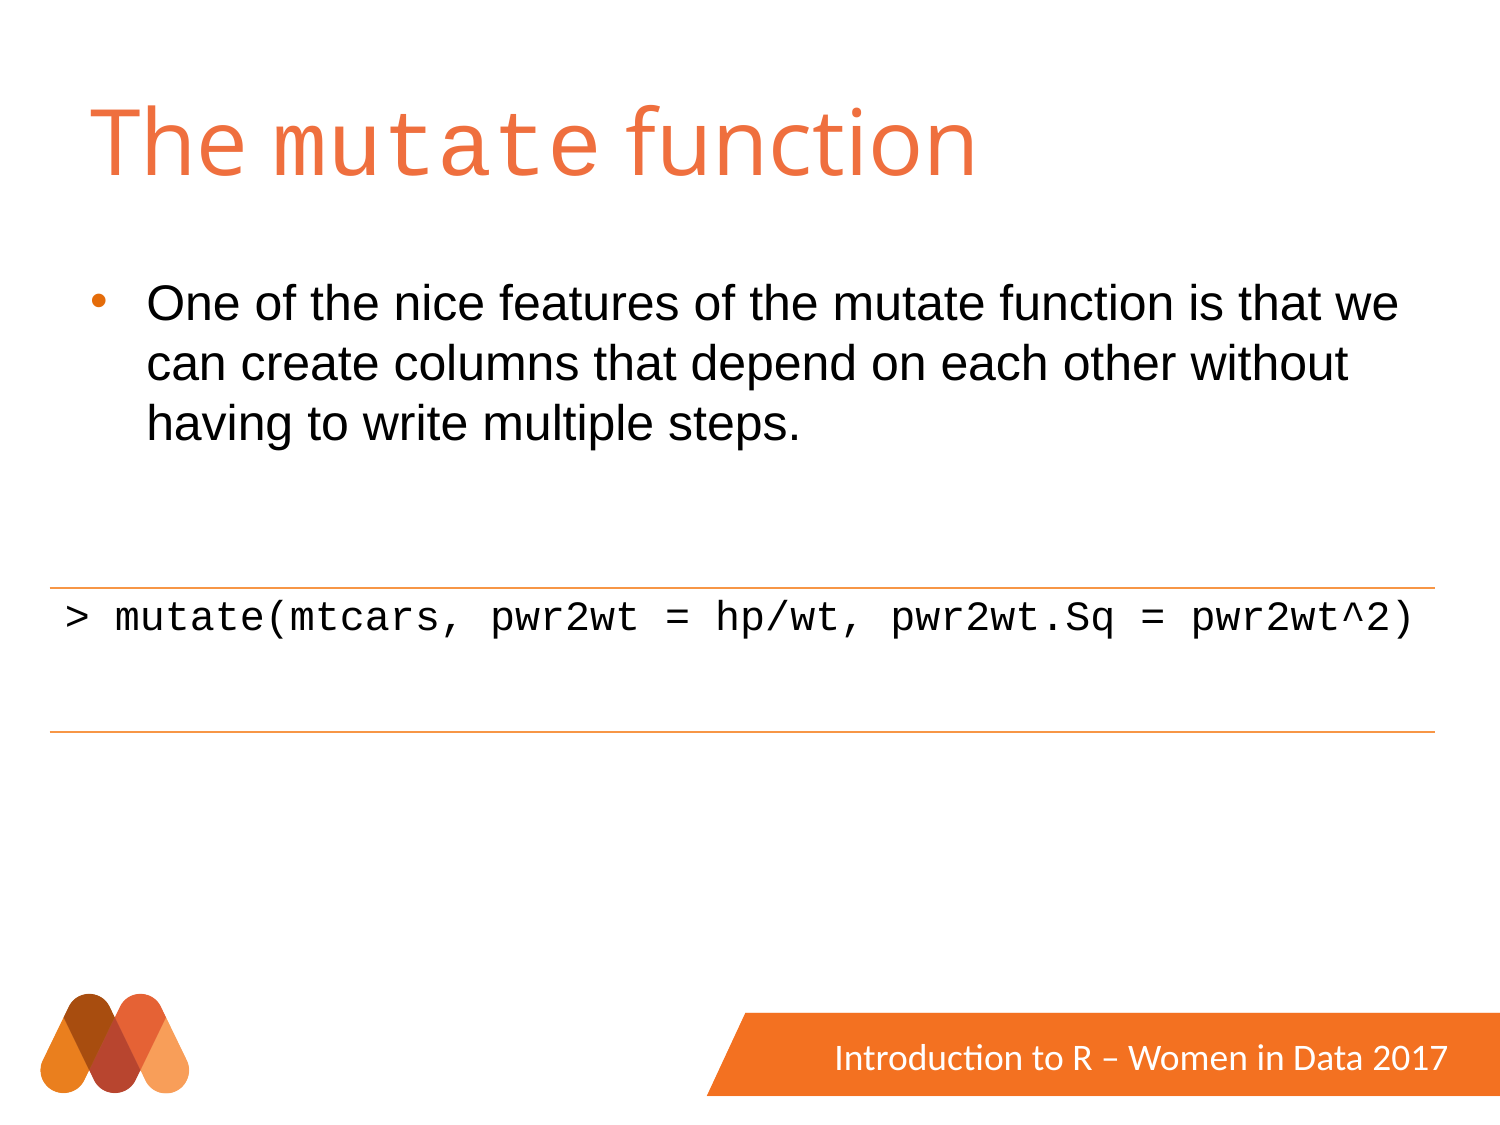

# The mutate function
One of the nice features of the mutate function is that we can create columns that depend on each other without having to write multiple steps.

| > mutate(mtcars, pwr2wt = hp/wt, pwr2wt.Sq = pwr2wt^2) |
| --- |
Introduction to R – Women in Data 2017